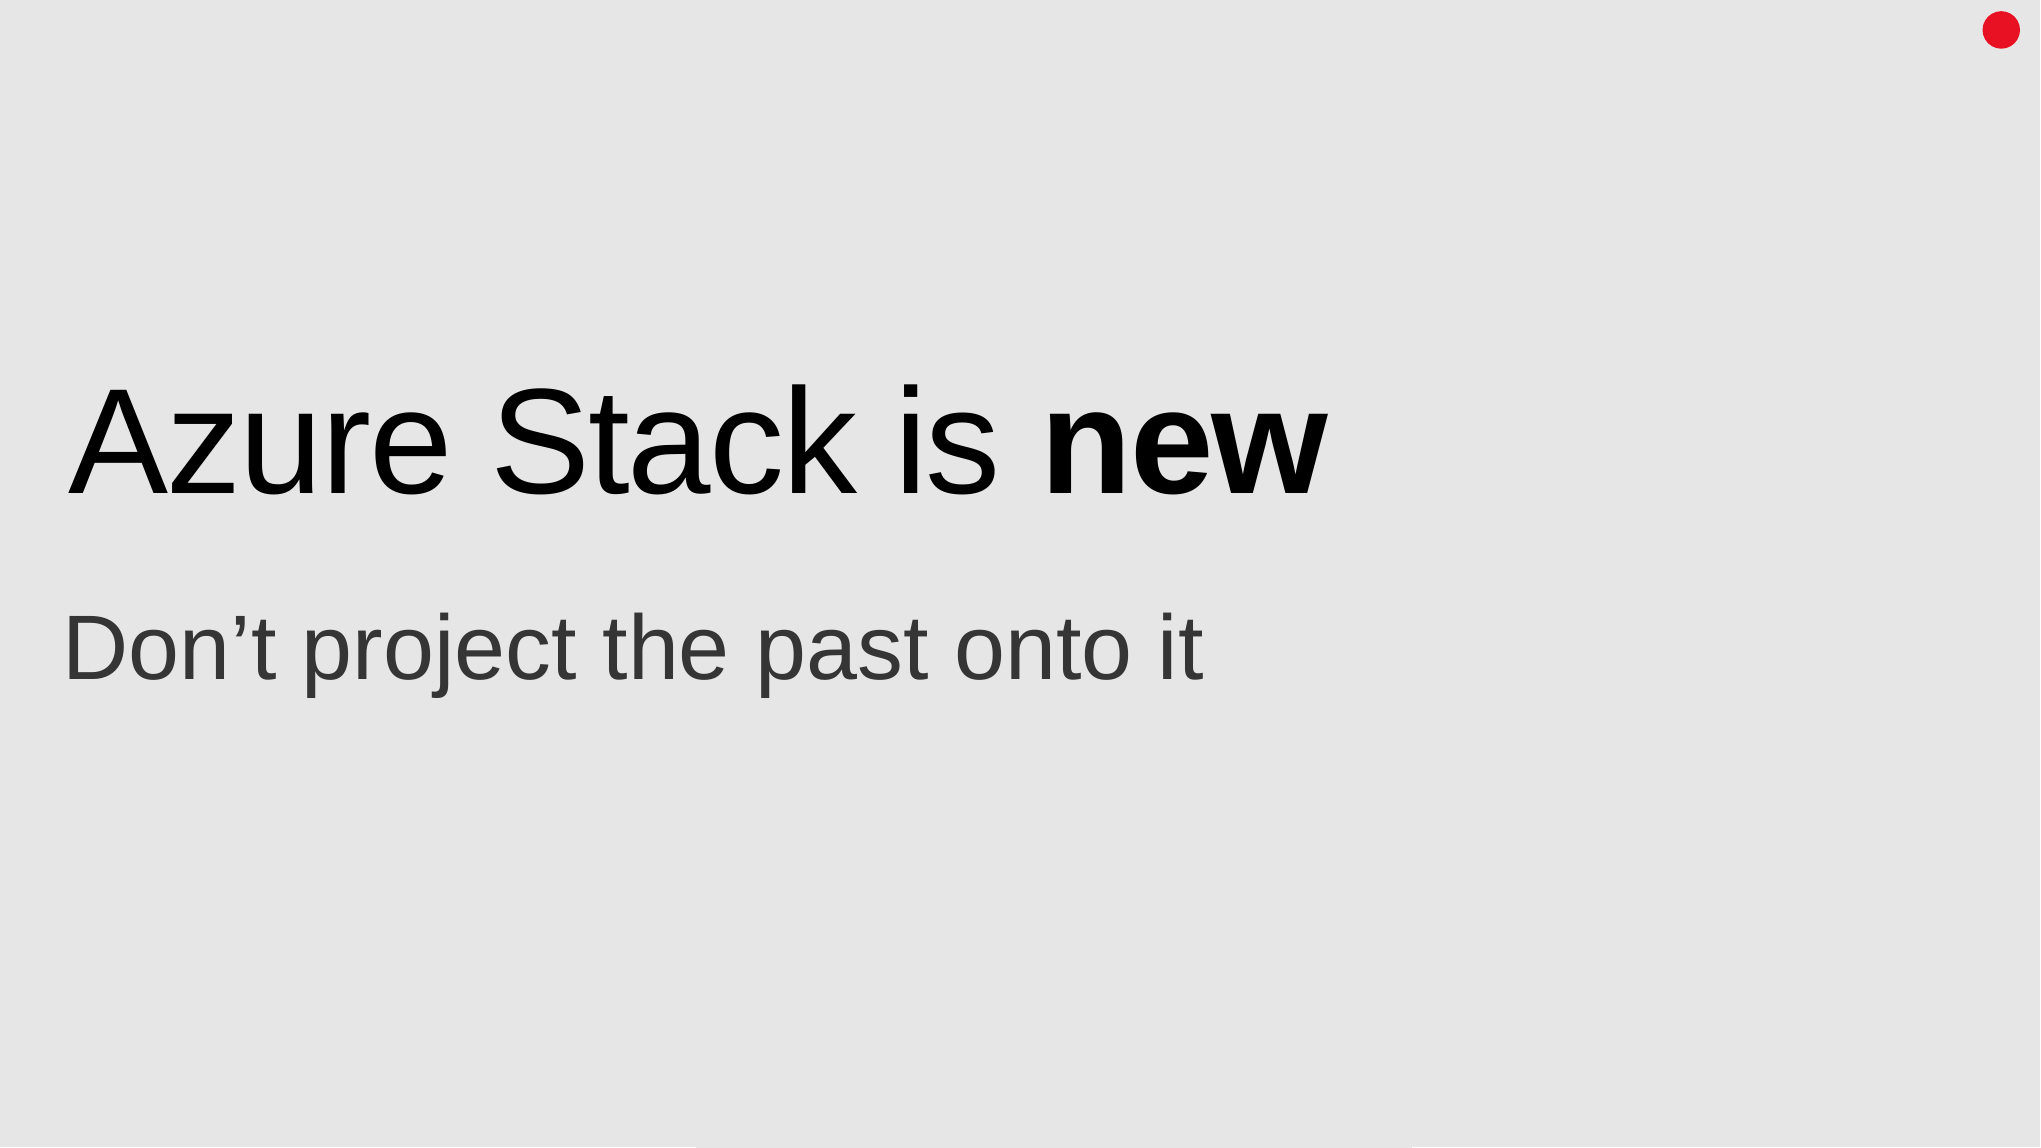

# Azure Stack is new
Don’t project the past onto it